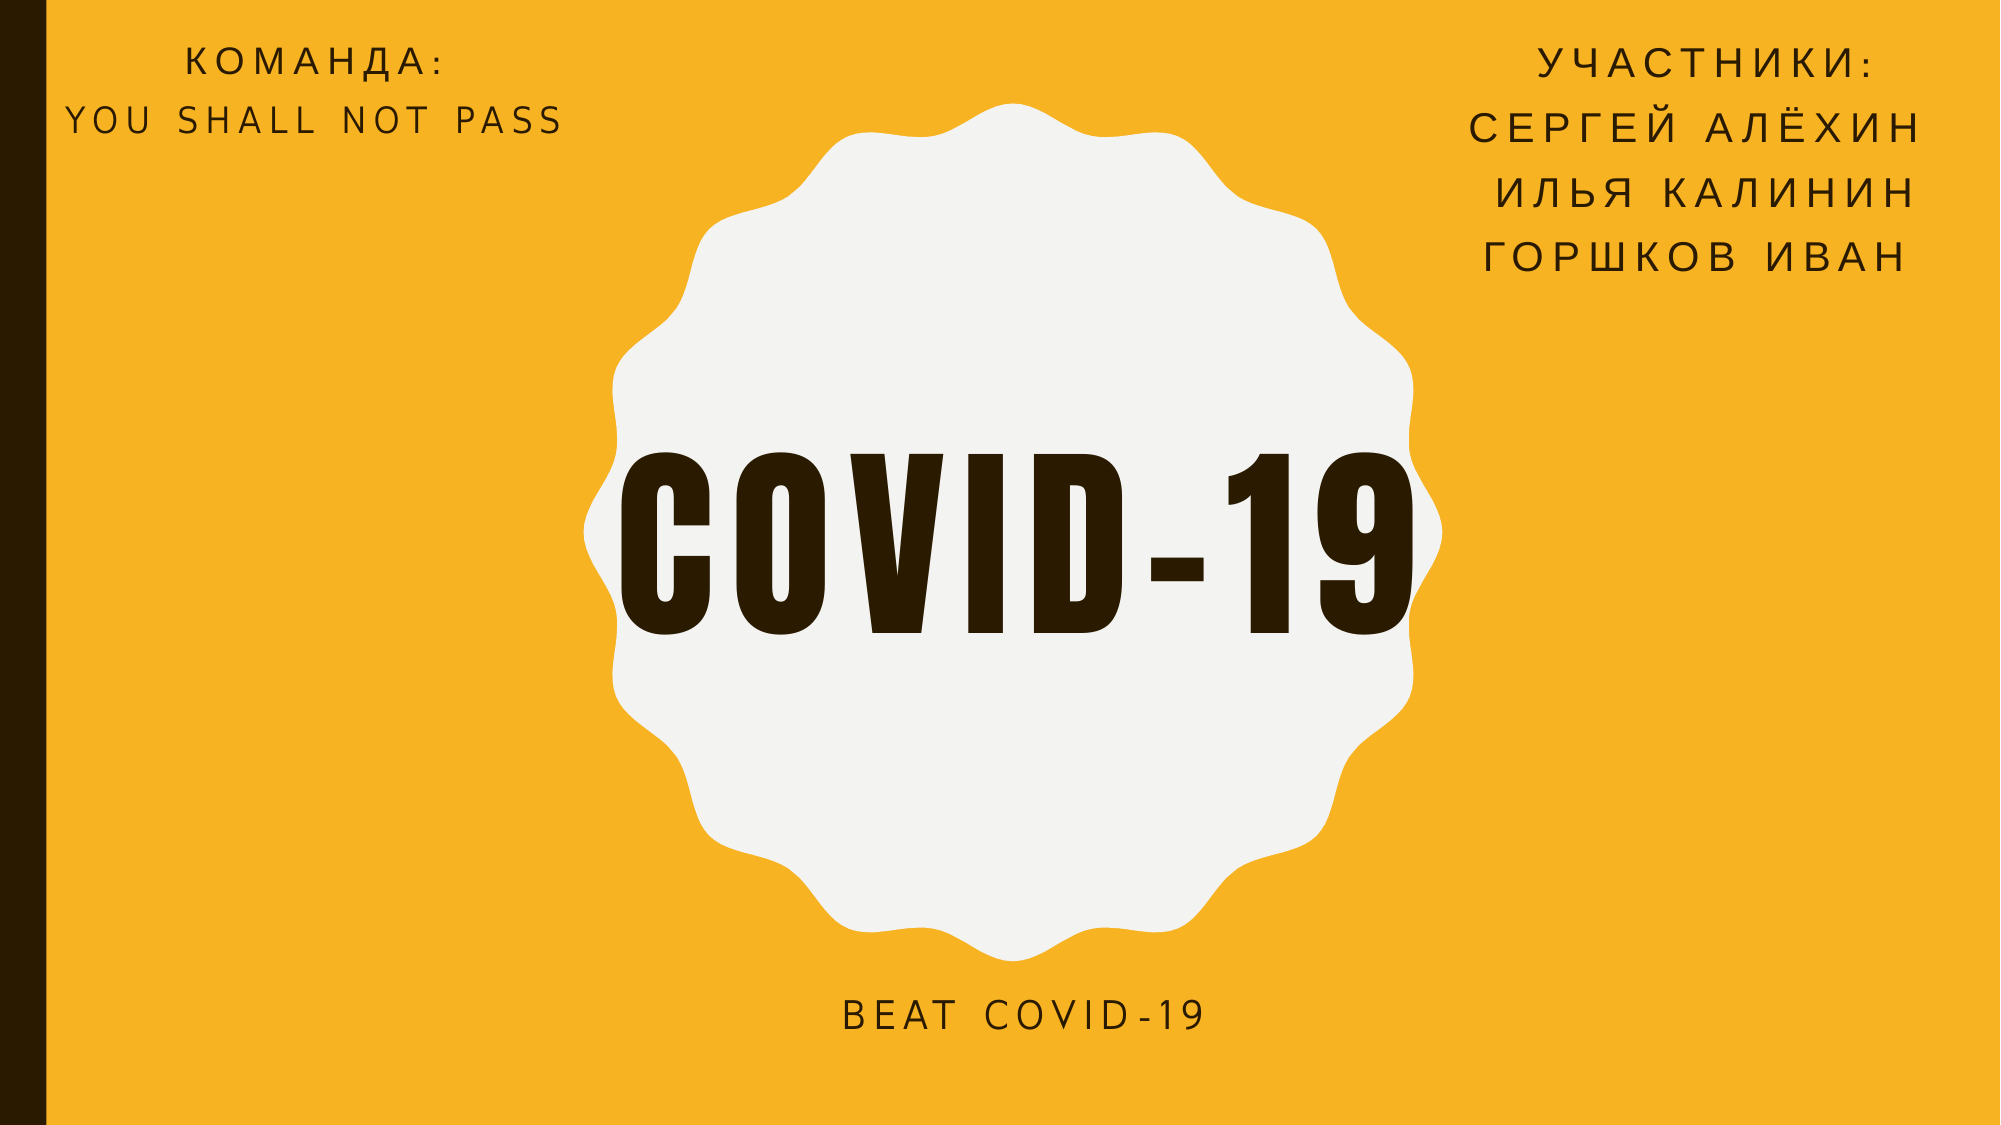

Команда:
You shall not pass
Участники:
Сергей Алёхин
Илья Калинин
Горшков Иван

# COVID-19
BEAT COVID-19